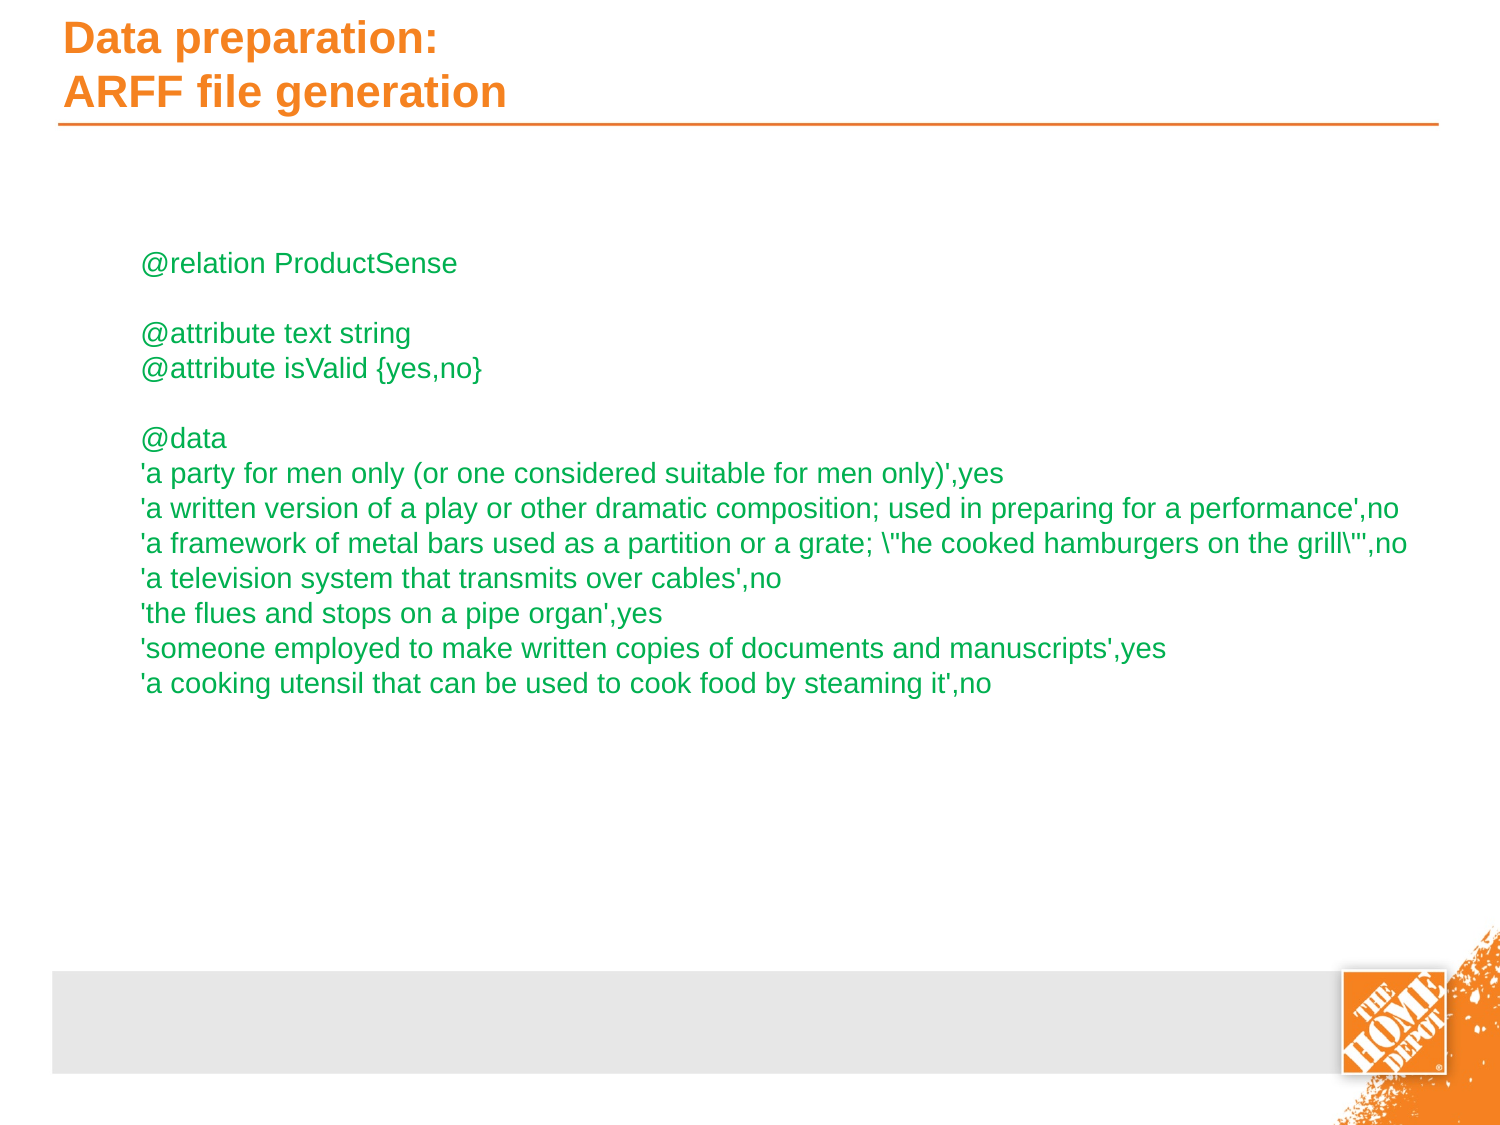

# Data preparation: ARFF file generation
@relation ProductSense

@attribute text string
@attribute isValid {yes,no}

@data
'a party for men only (or one considered suitable for men only)',yes
'a written version of a play or other dramatic composition; used in preparing for a performance',no
'a framework of metal bars used as a partition or a grate; \"he cooked hamburgers on the grill\"',no
'a television system that transmits over cables',no
'the flues and stops on a pipe organ',yes
'someone employed to make written copies of documents and manuscripts',yes
'a cooking utensil that can be used to cook food by steaming it',no
41